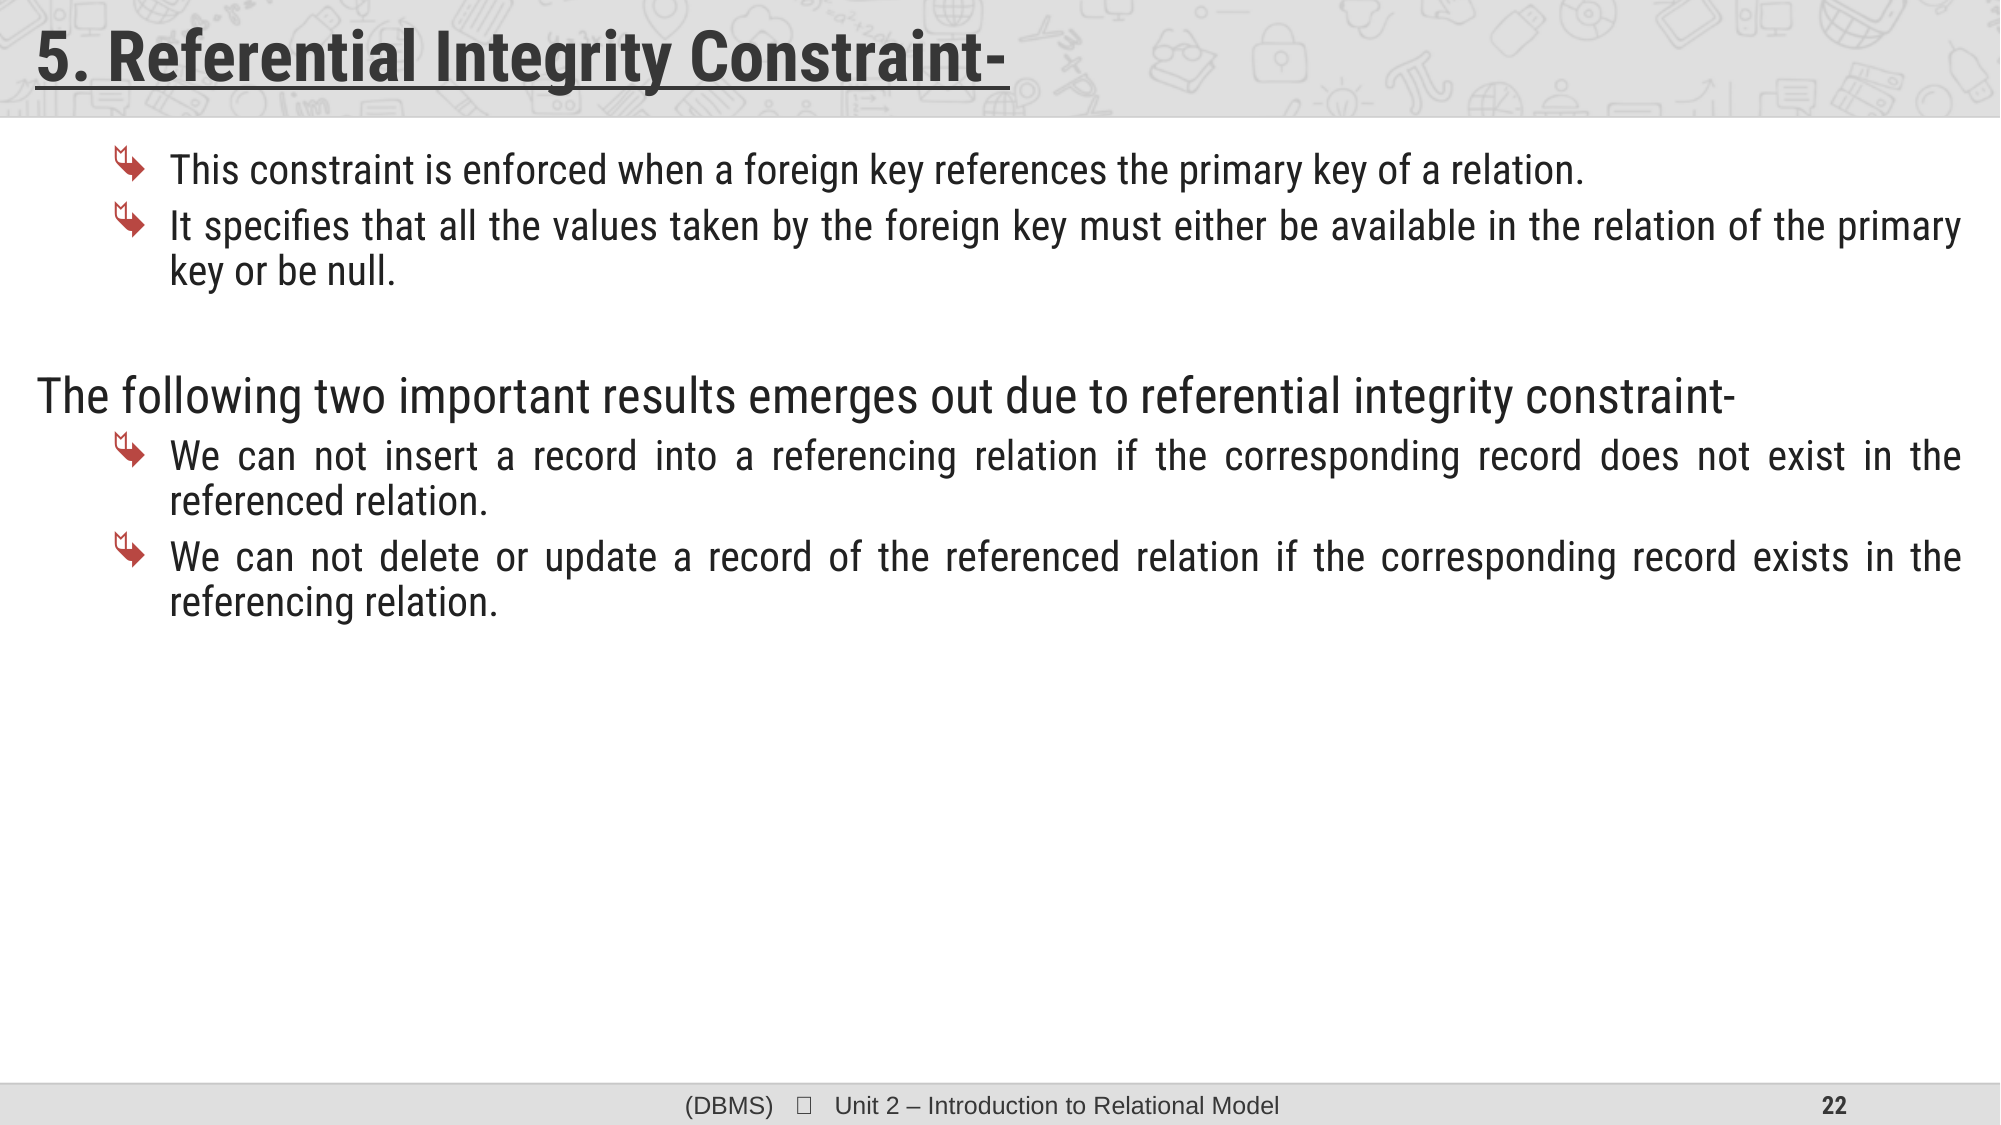

# 5. Referential Integrity Constraint-
This constraint is enforced when a foreign key references the primary key of a relation.
It specifies that all the values taken by the foreign key must either be available in the relation of the primary key or be null.

The following two important results emerges out due to referential integrity constraint-
We can not insert a record into a referencing relation if the corresponding record does not exist in the referenced relation.
We can not delete or update a record of the referenced relation if the corresponding record exists in the referencing relation.